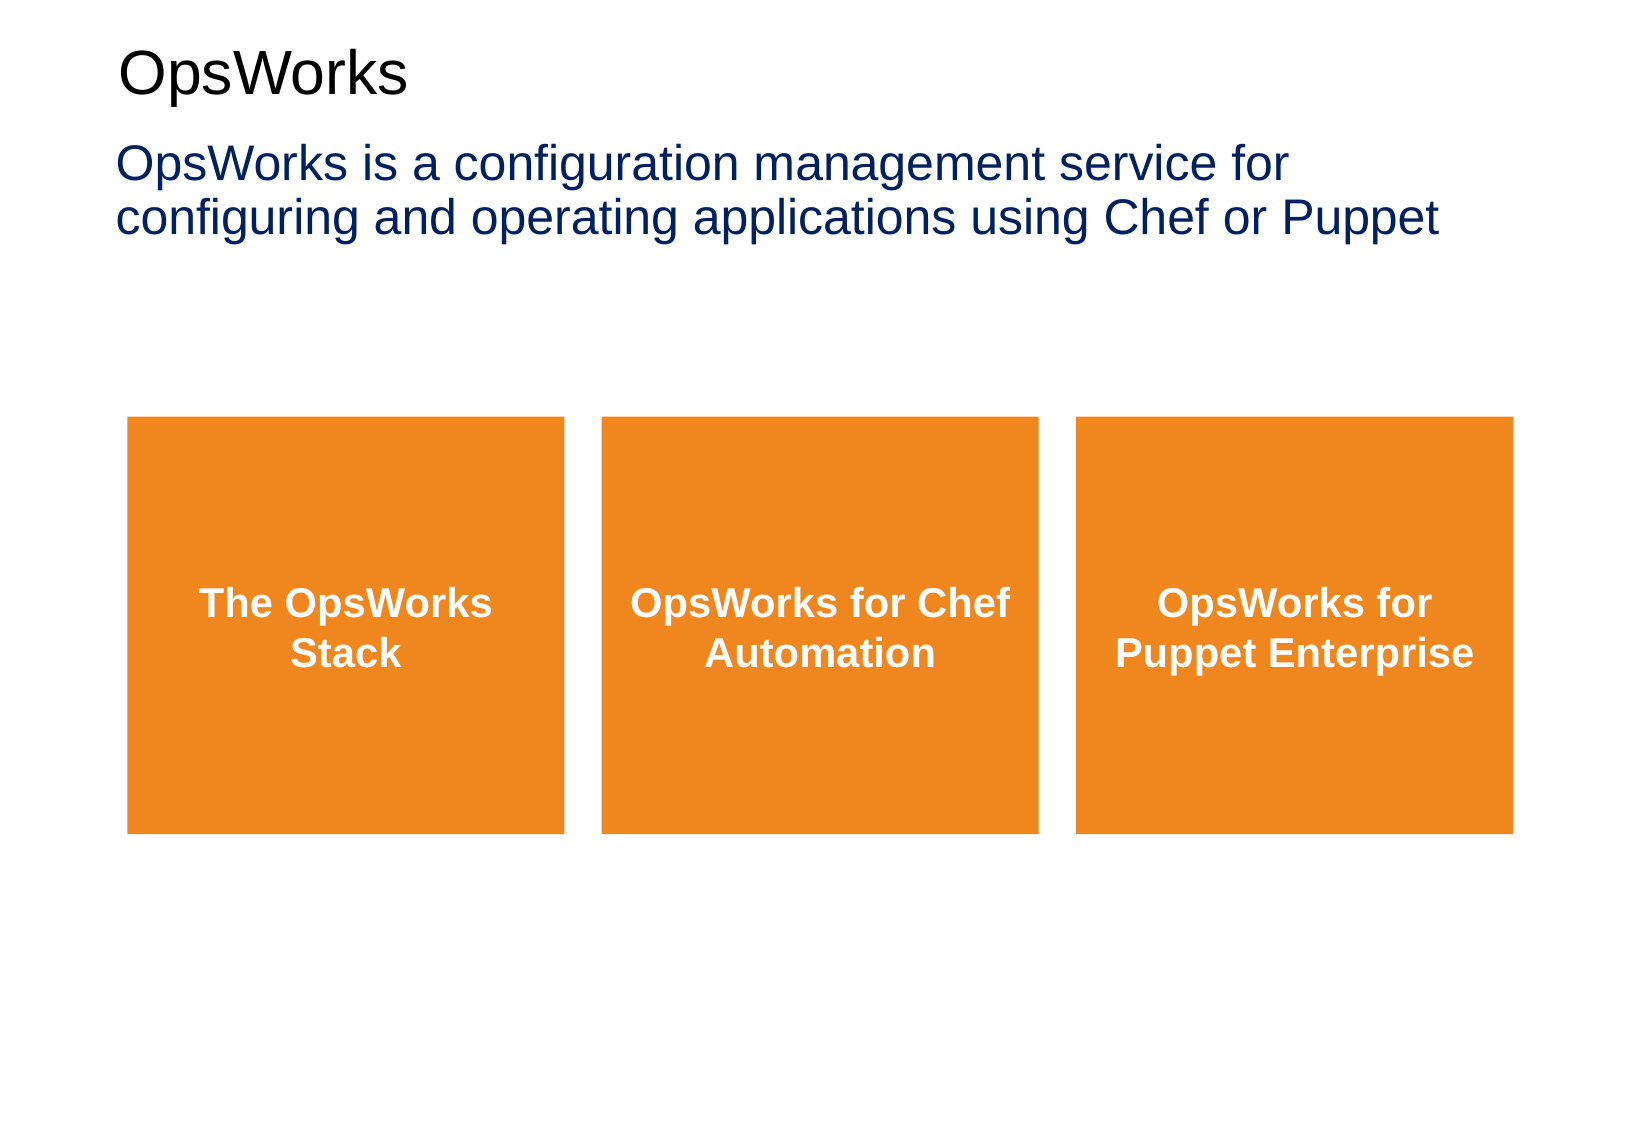

OpsWorks
OpsWorks is a configuration management service for configuring and operating applications using Chef or Puppet
The OpsWorks Stack
OpsWorks for Chef Automation
OpsWorks for Puppet Enterprise